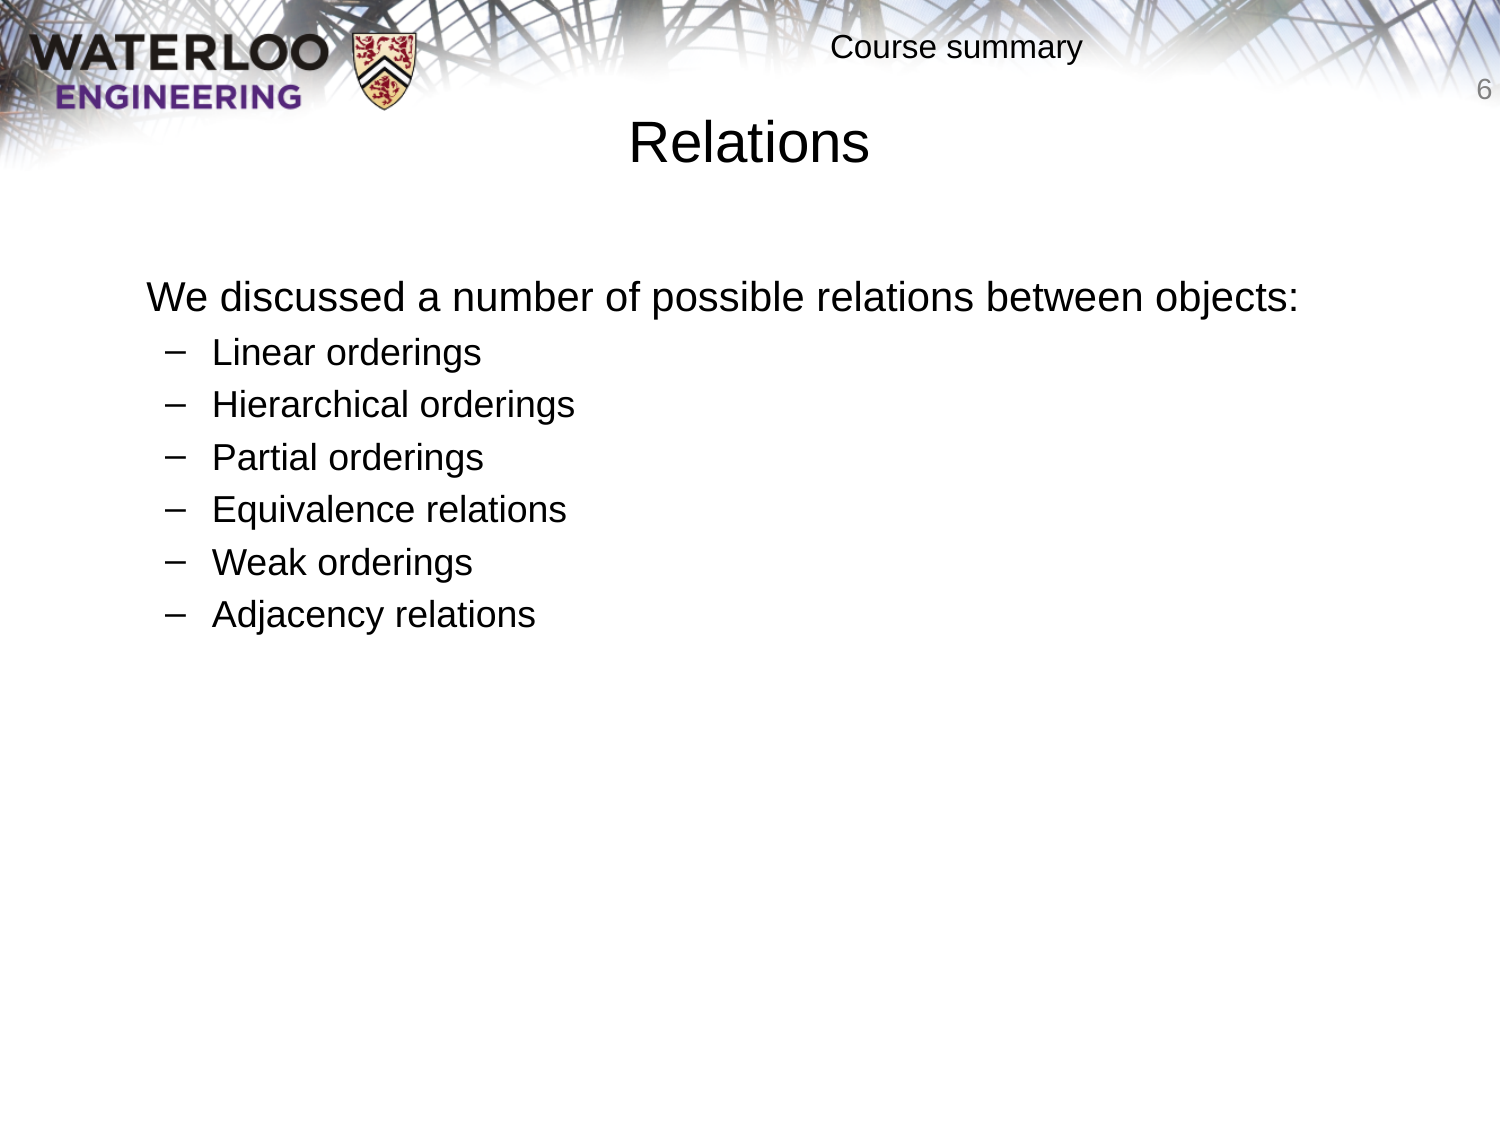

# Relations
	We discussed a number of possible relations between objects:
Linear orderings
Hierarchical orderings
Partial orderings
Equivalence relations
Weak orderings
Adjacency relations